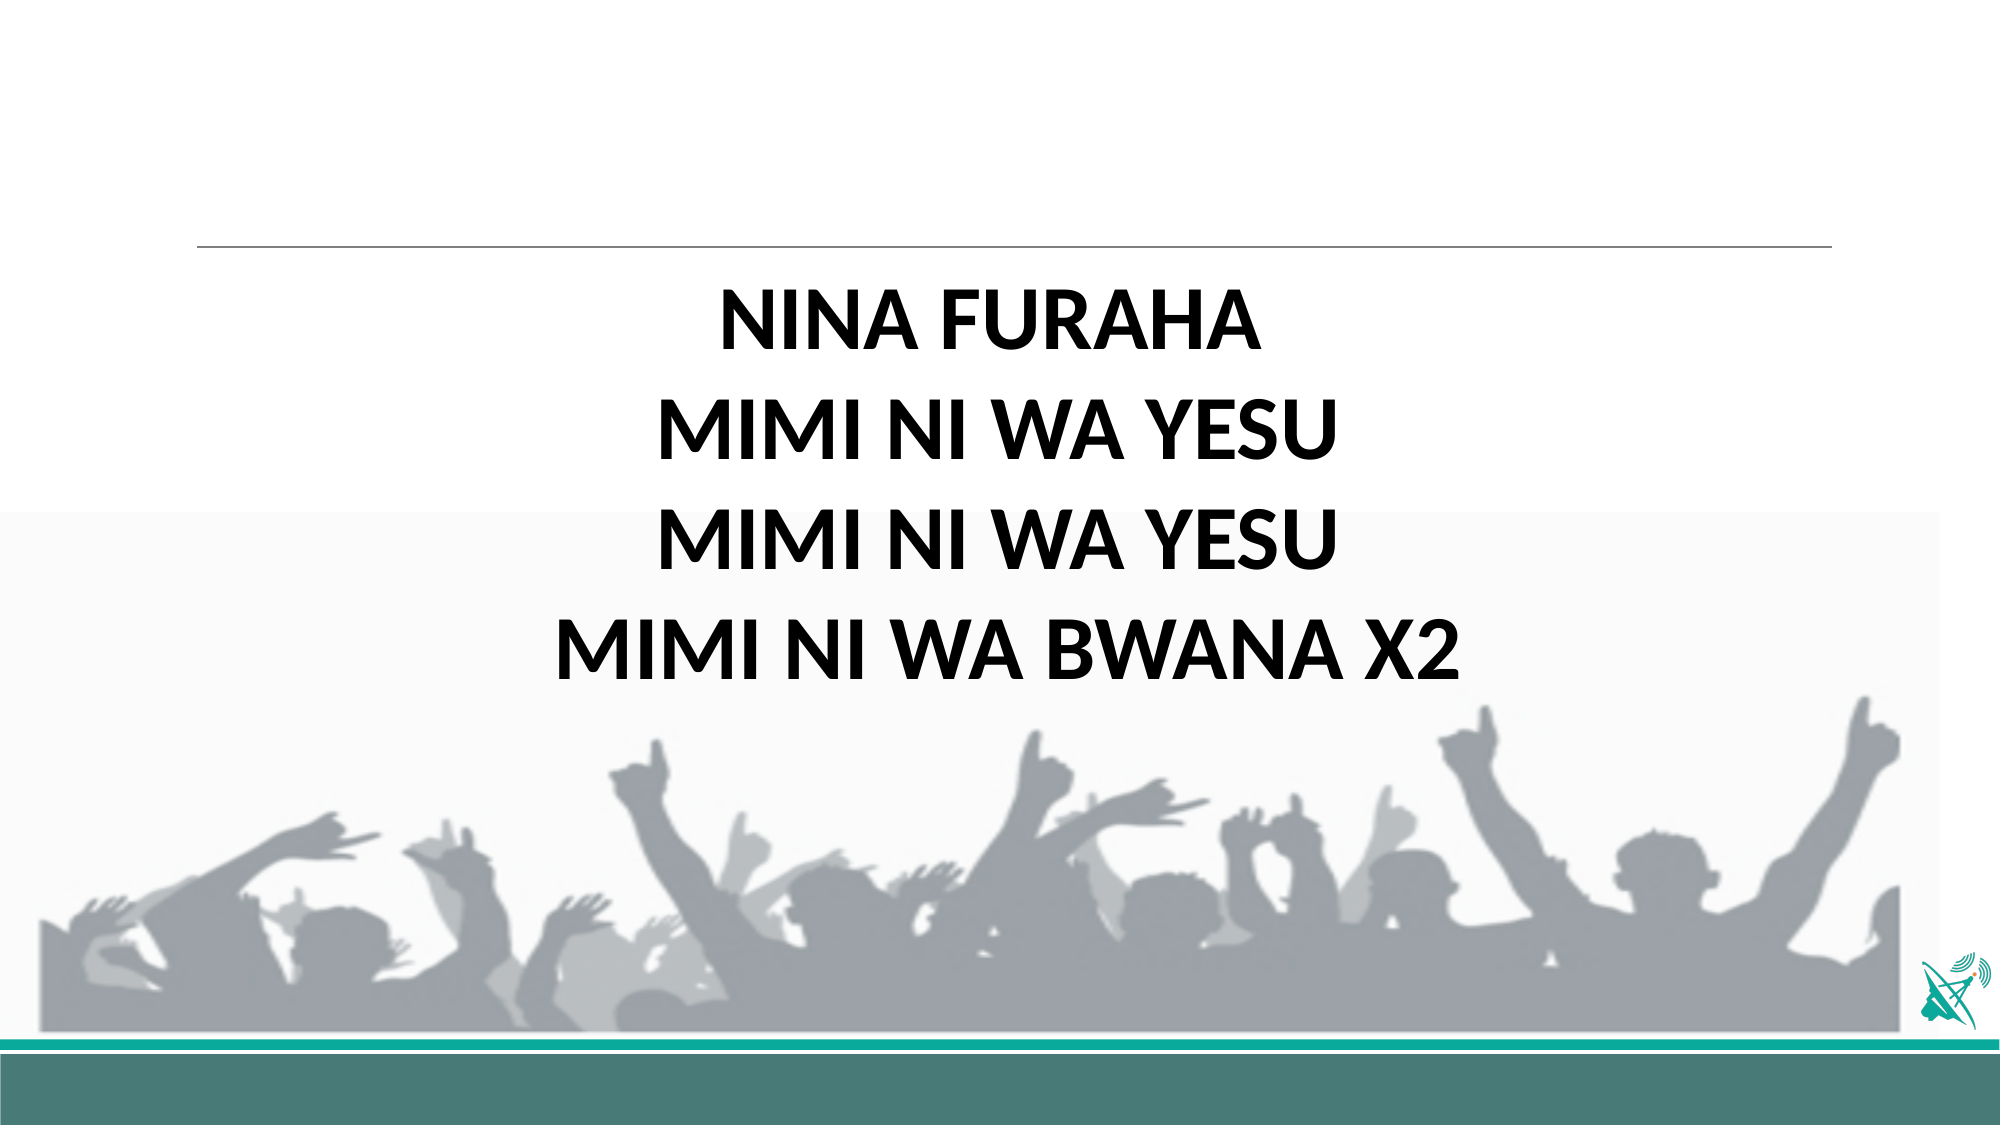

NINA FURAHA
MIMI NI WA YESU
MIMI NI WA YESU
 MIMI NI WA BWANA X2